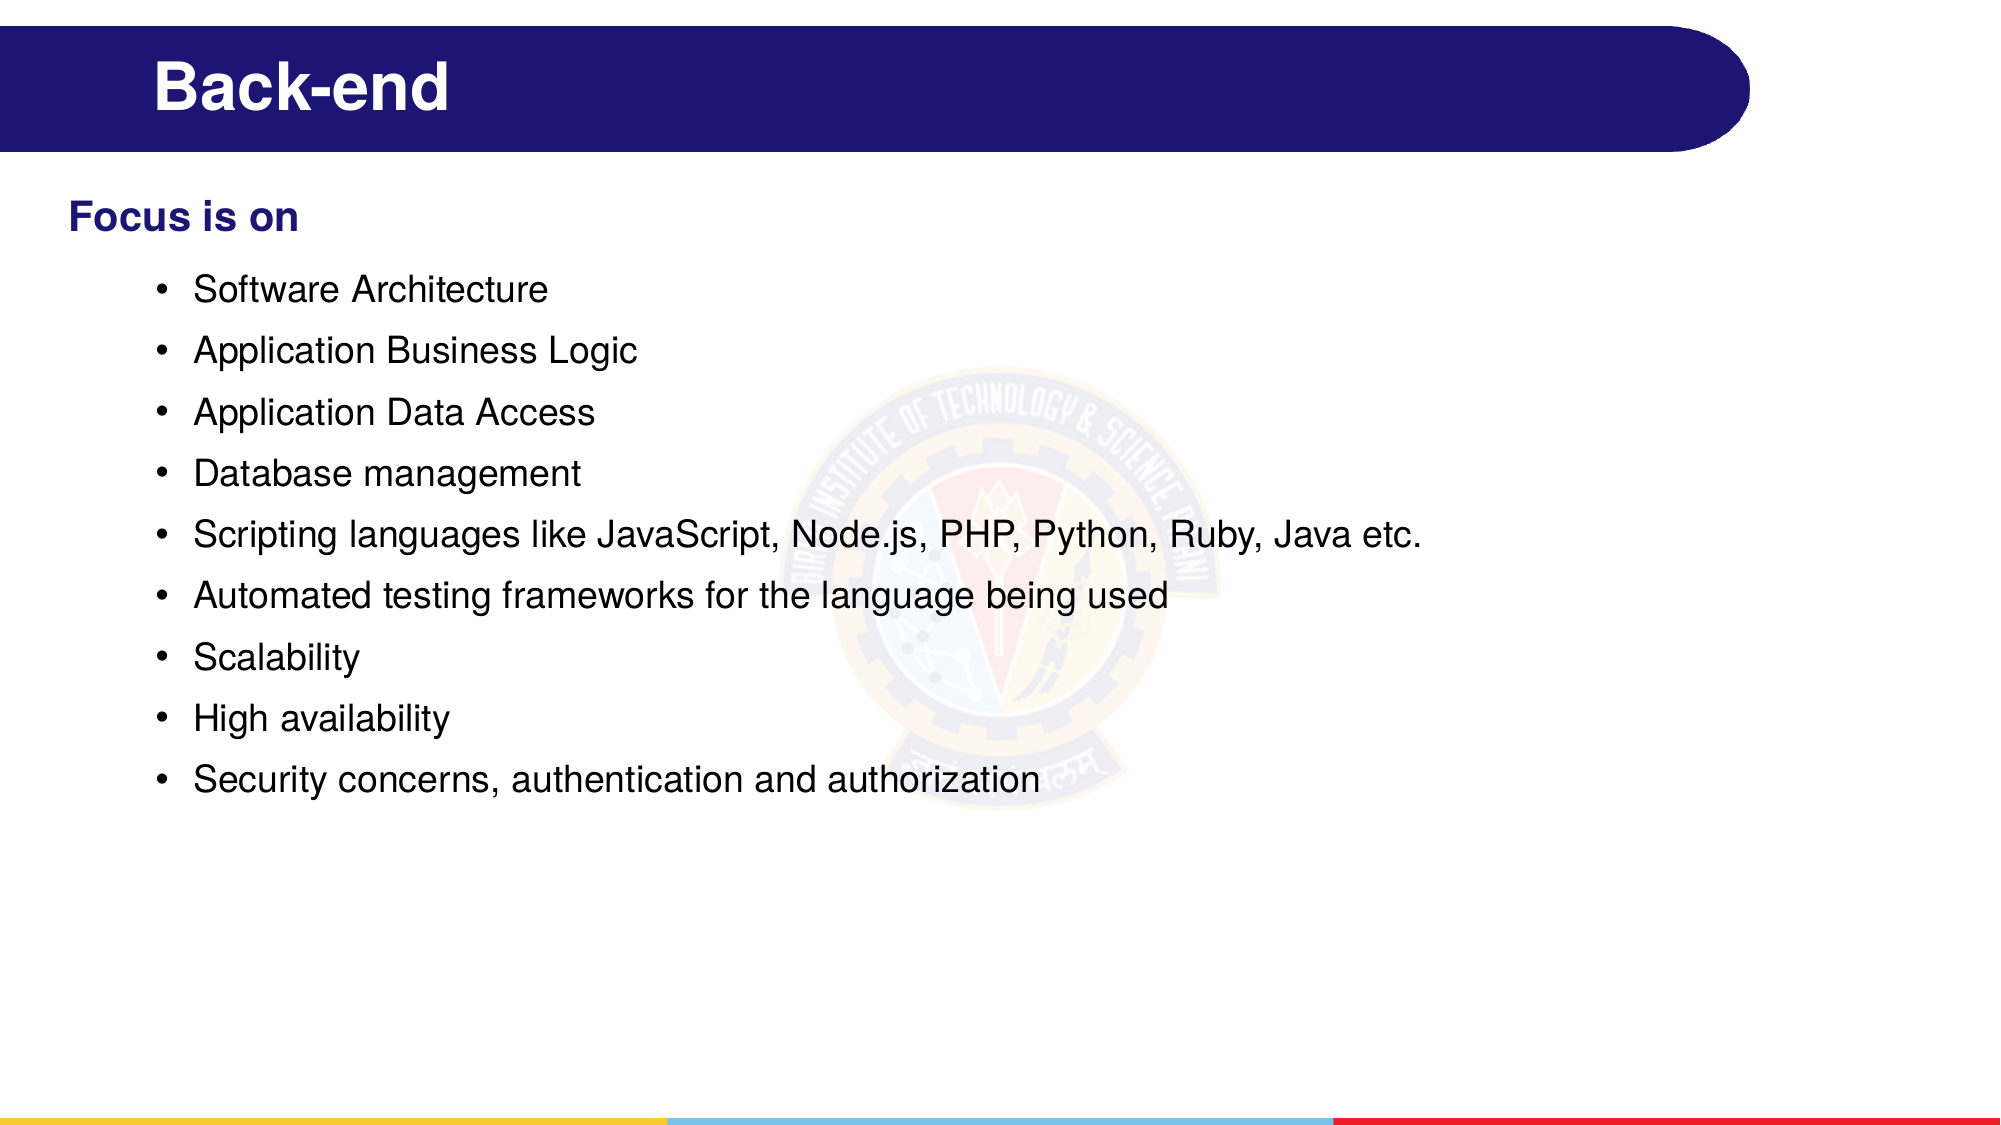

# Back-end
Focus is on

Software Architecture
Application Business Logic
Application Data Access
Database management
Scripting languages like JavaScript, Node.js, PHP, Python, Ruby, Java etc.
Automated testing frameworks for the language being used
Scalability
High availability
Security concerns, authentication and authorization